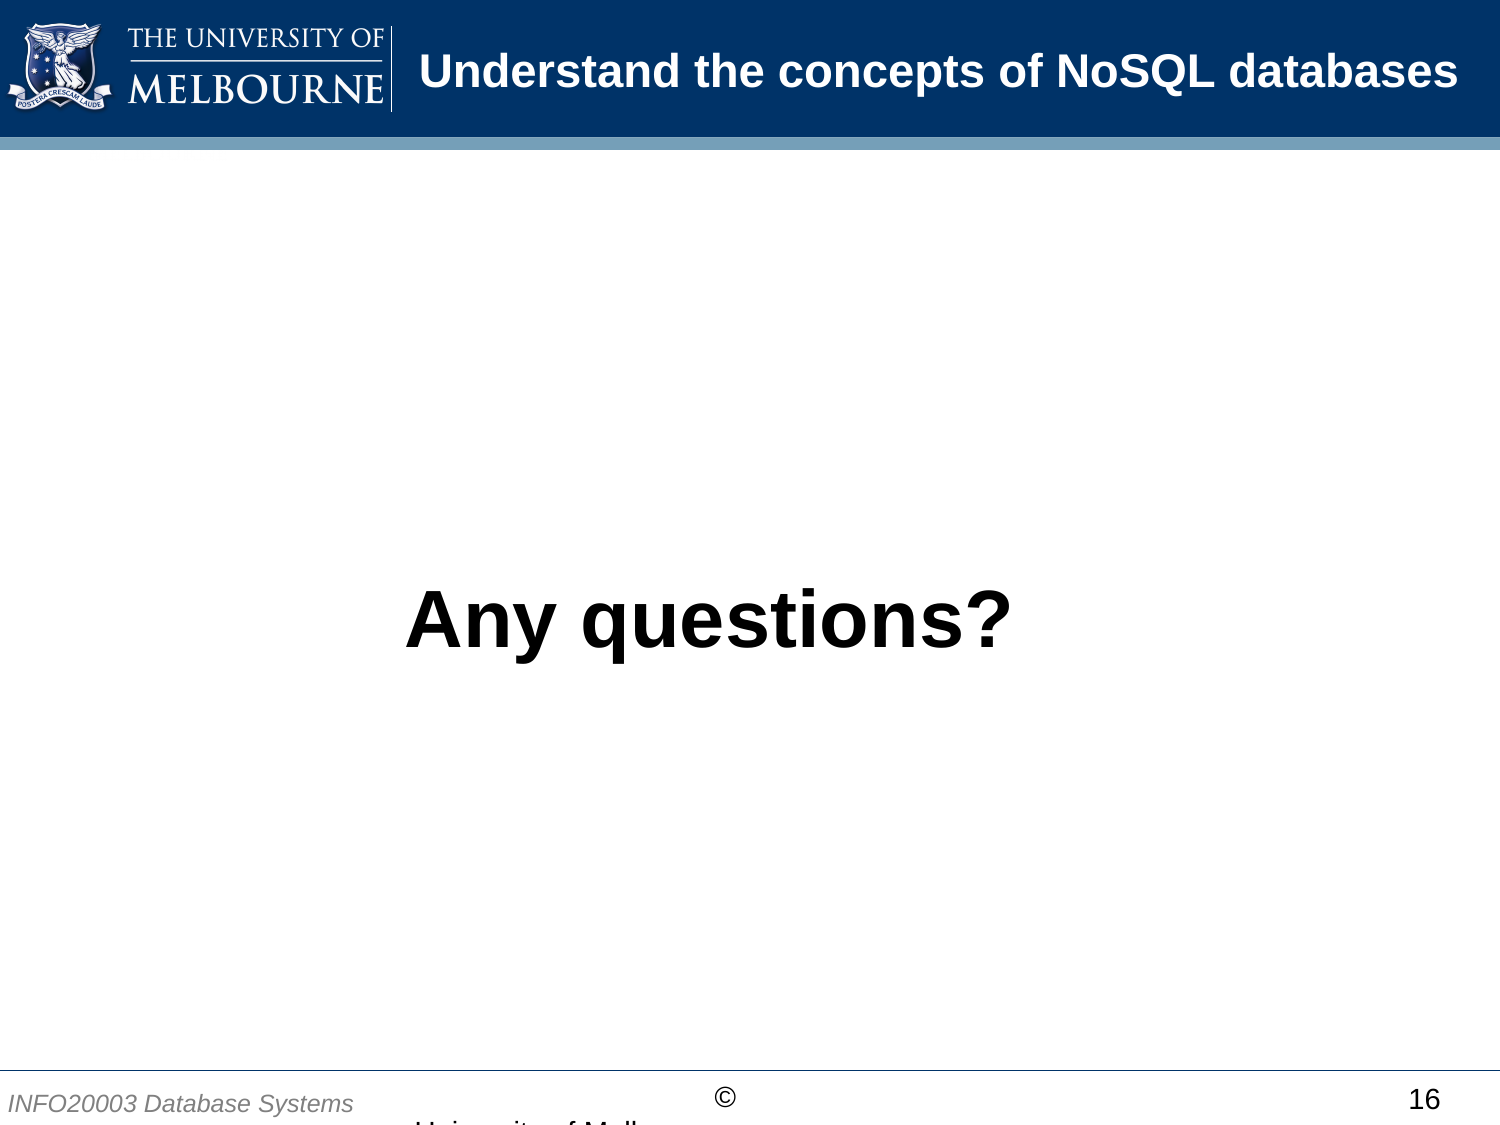

# Understand the concepts of NoSQL databases
Any questions?
16